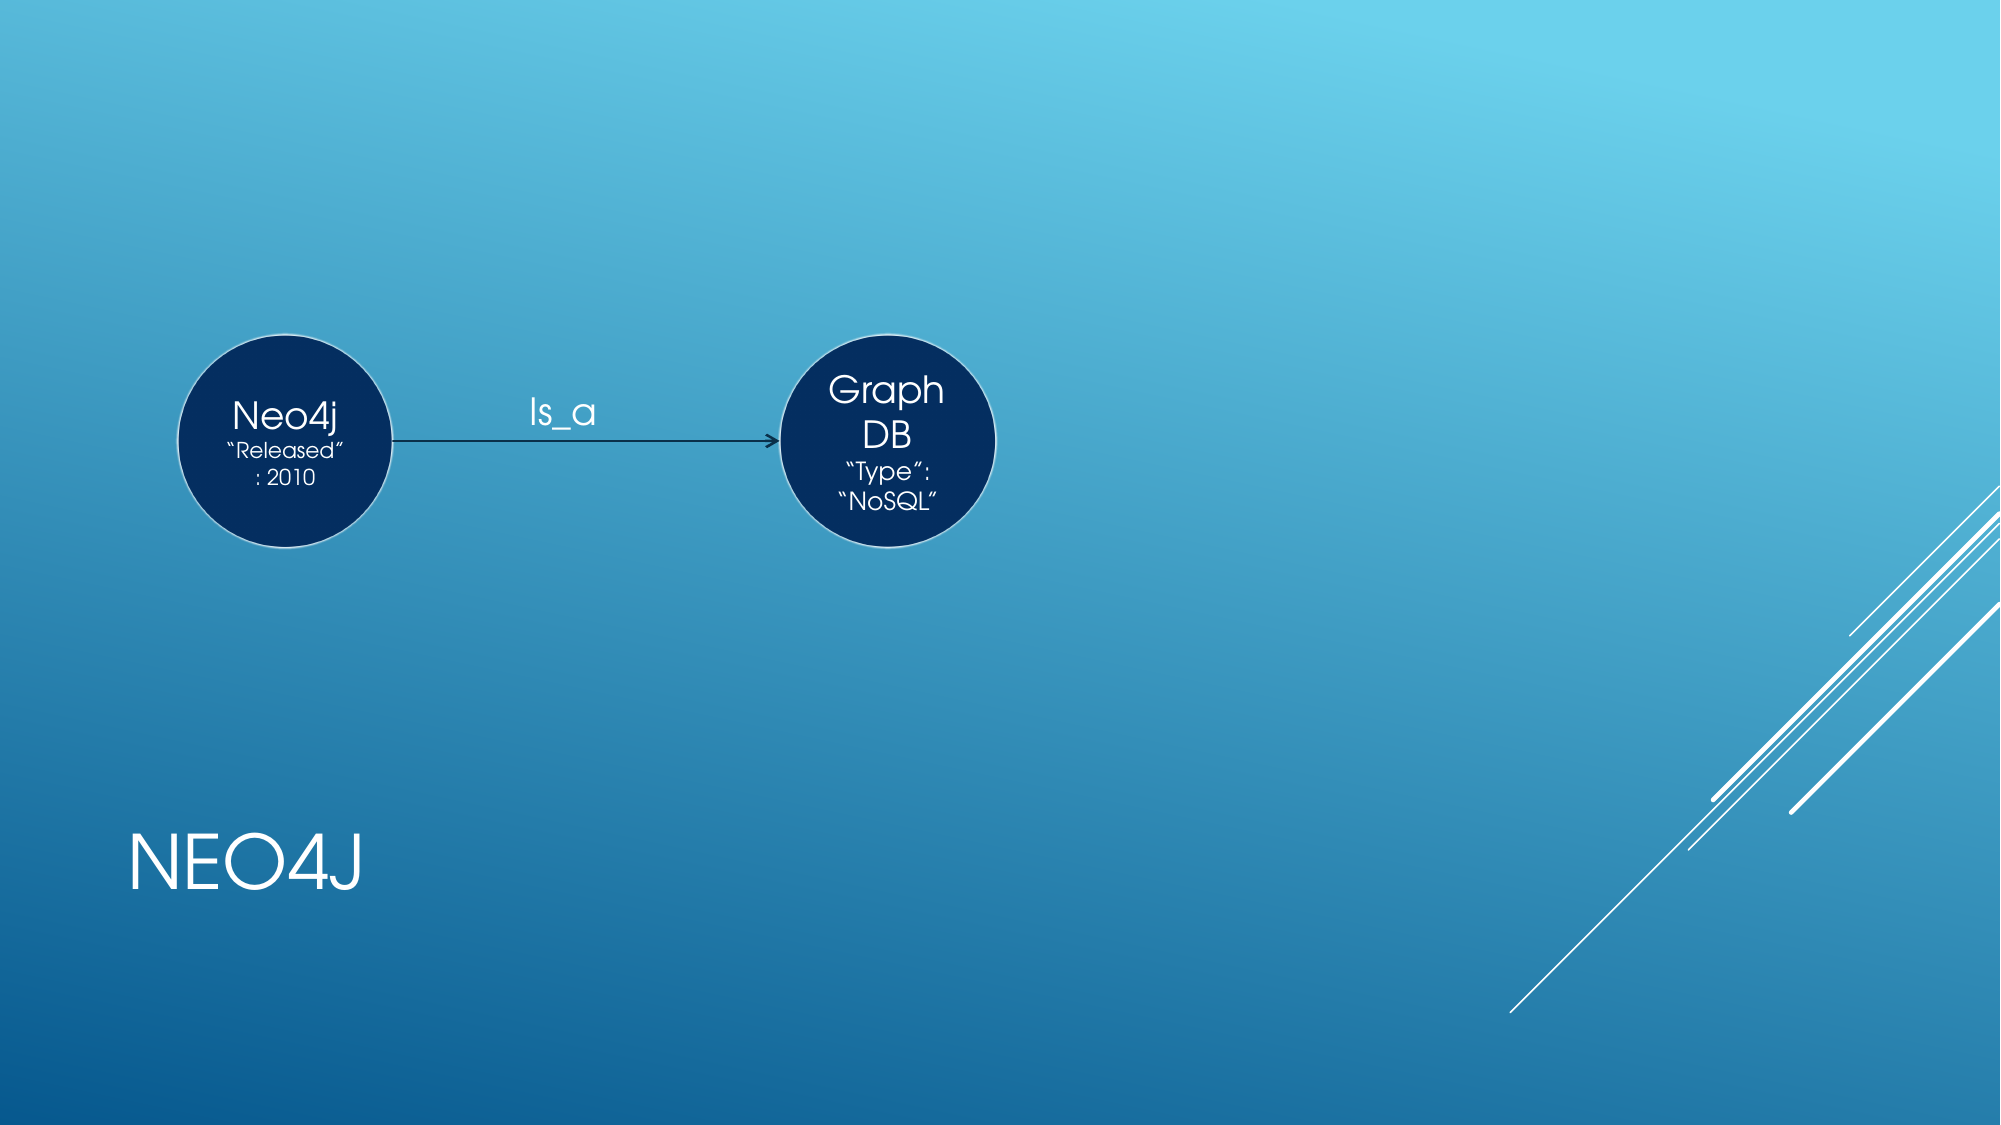

Neo4j
“Released”: 2010
Graph DB
“Type”: “NoSQL”
Is_a
# Neo4j